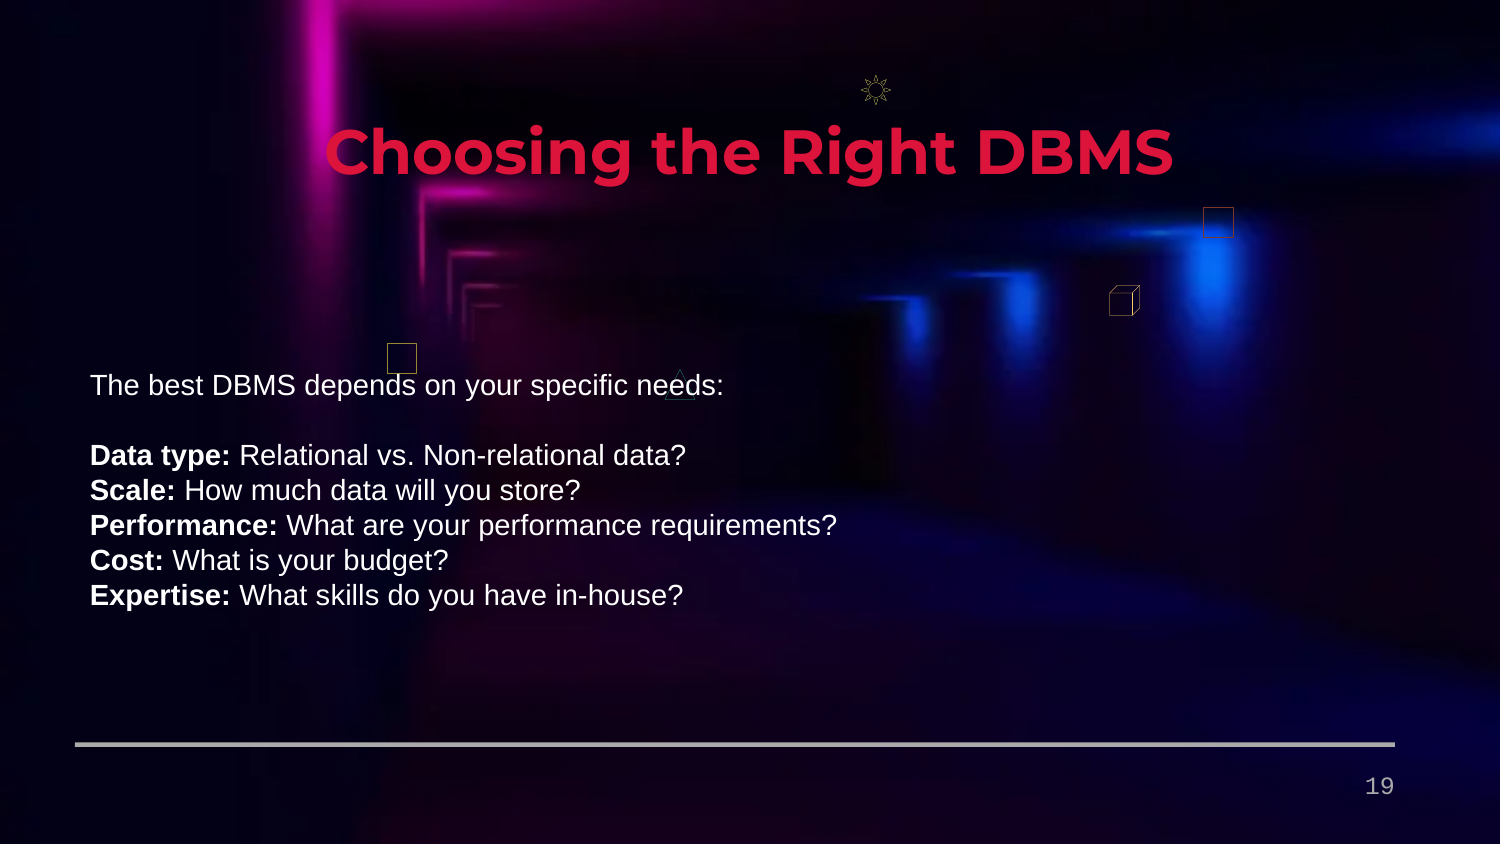

Choosing the Right DBMS

The best DBMS depends on your specific needs:

Data type: Relational vs. Non-relational data?
Scale: How much data will you store?
Performance: What are your performance requirements?
Cost: What is your budget?
Expertise: What skills do you have in-house?

19